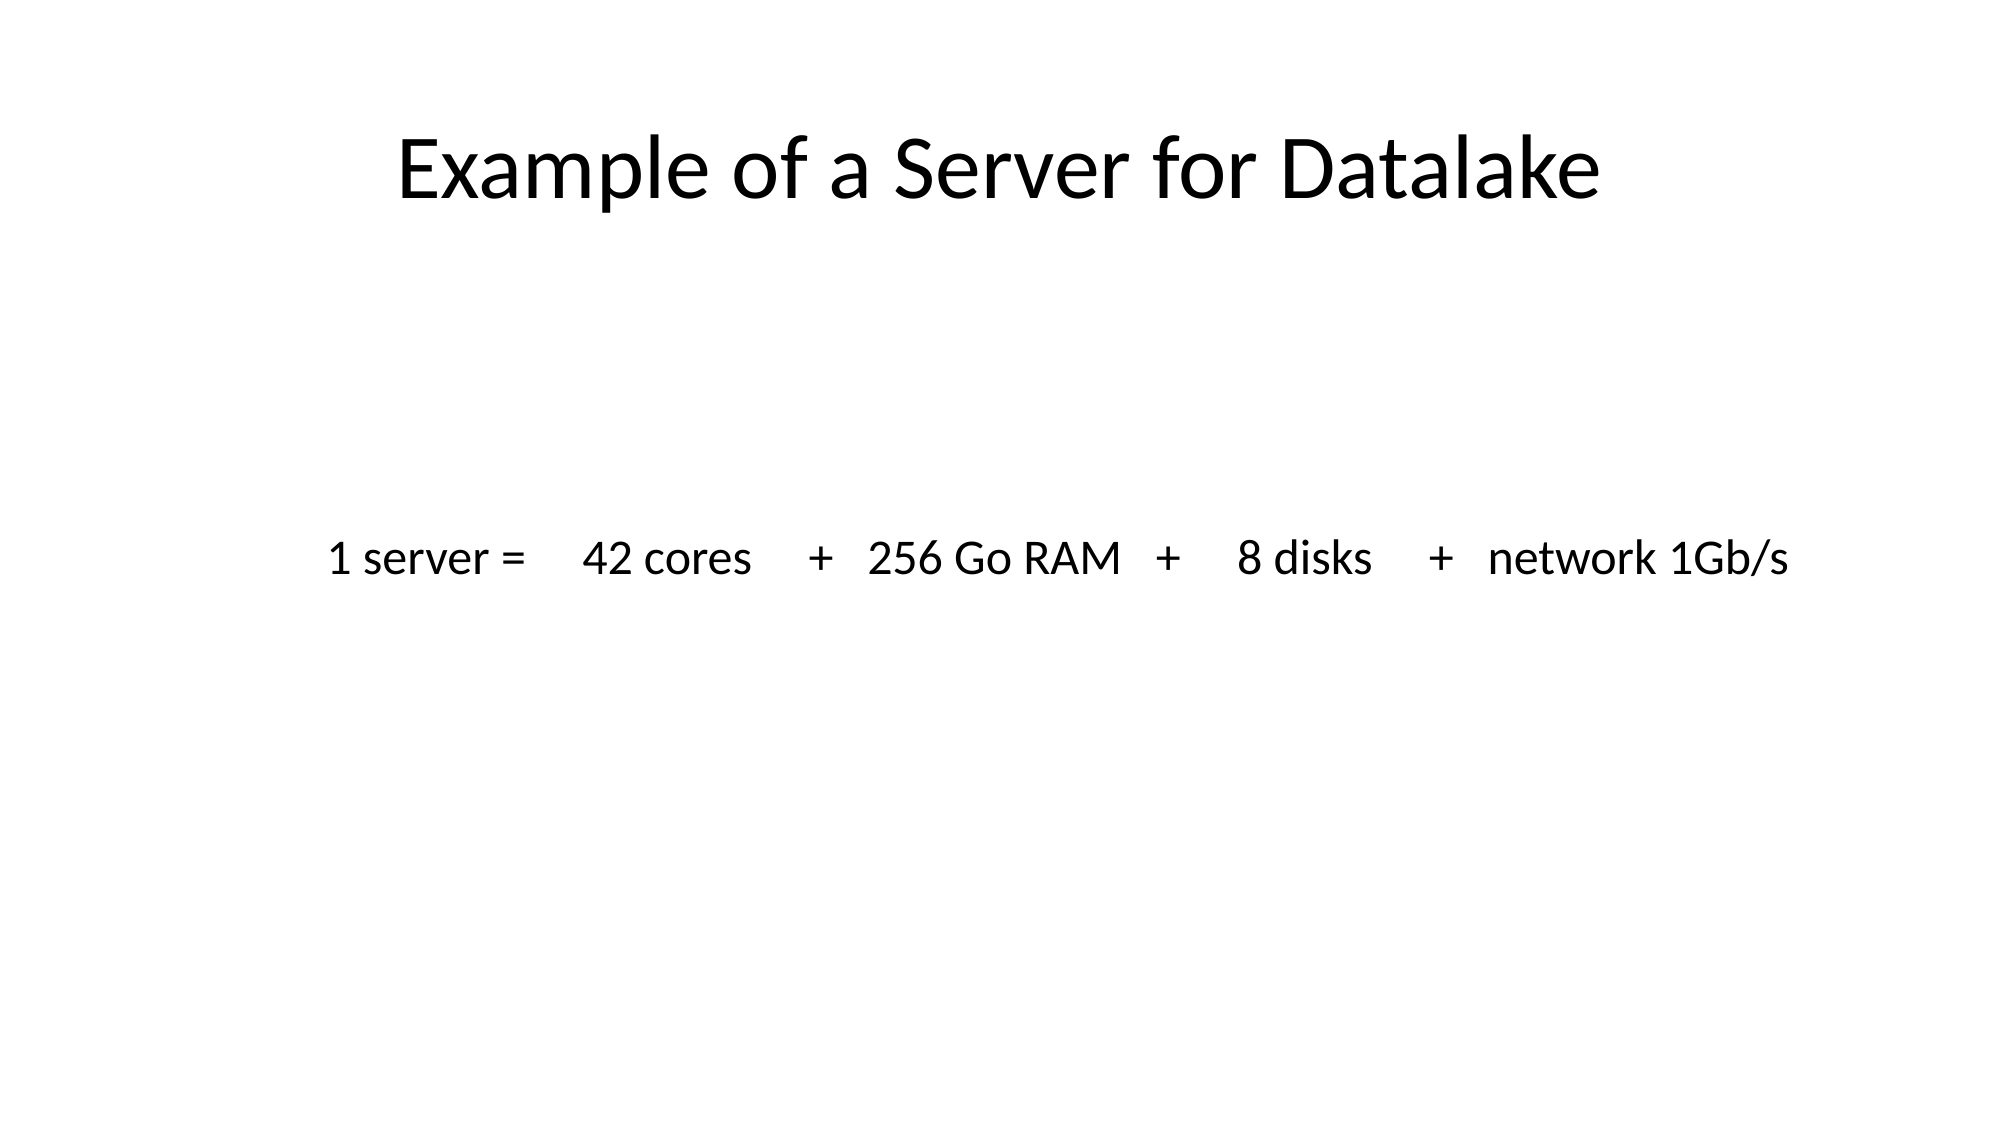

# Example of a Server for Datalake
1 server =     42 cores     +   256 Go RAM   +     8 disks     +   network 1Gb/s